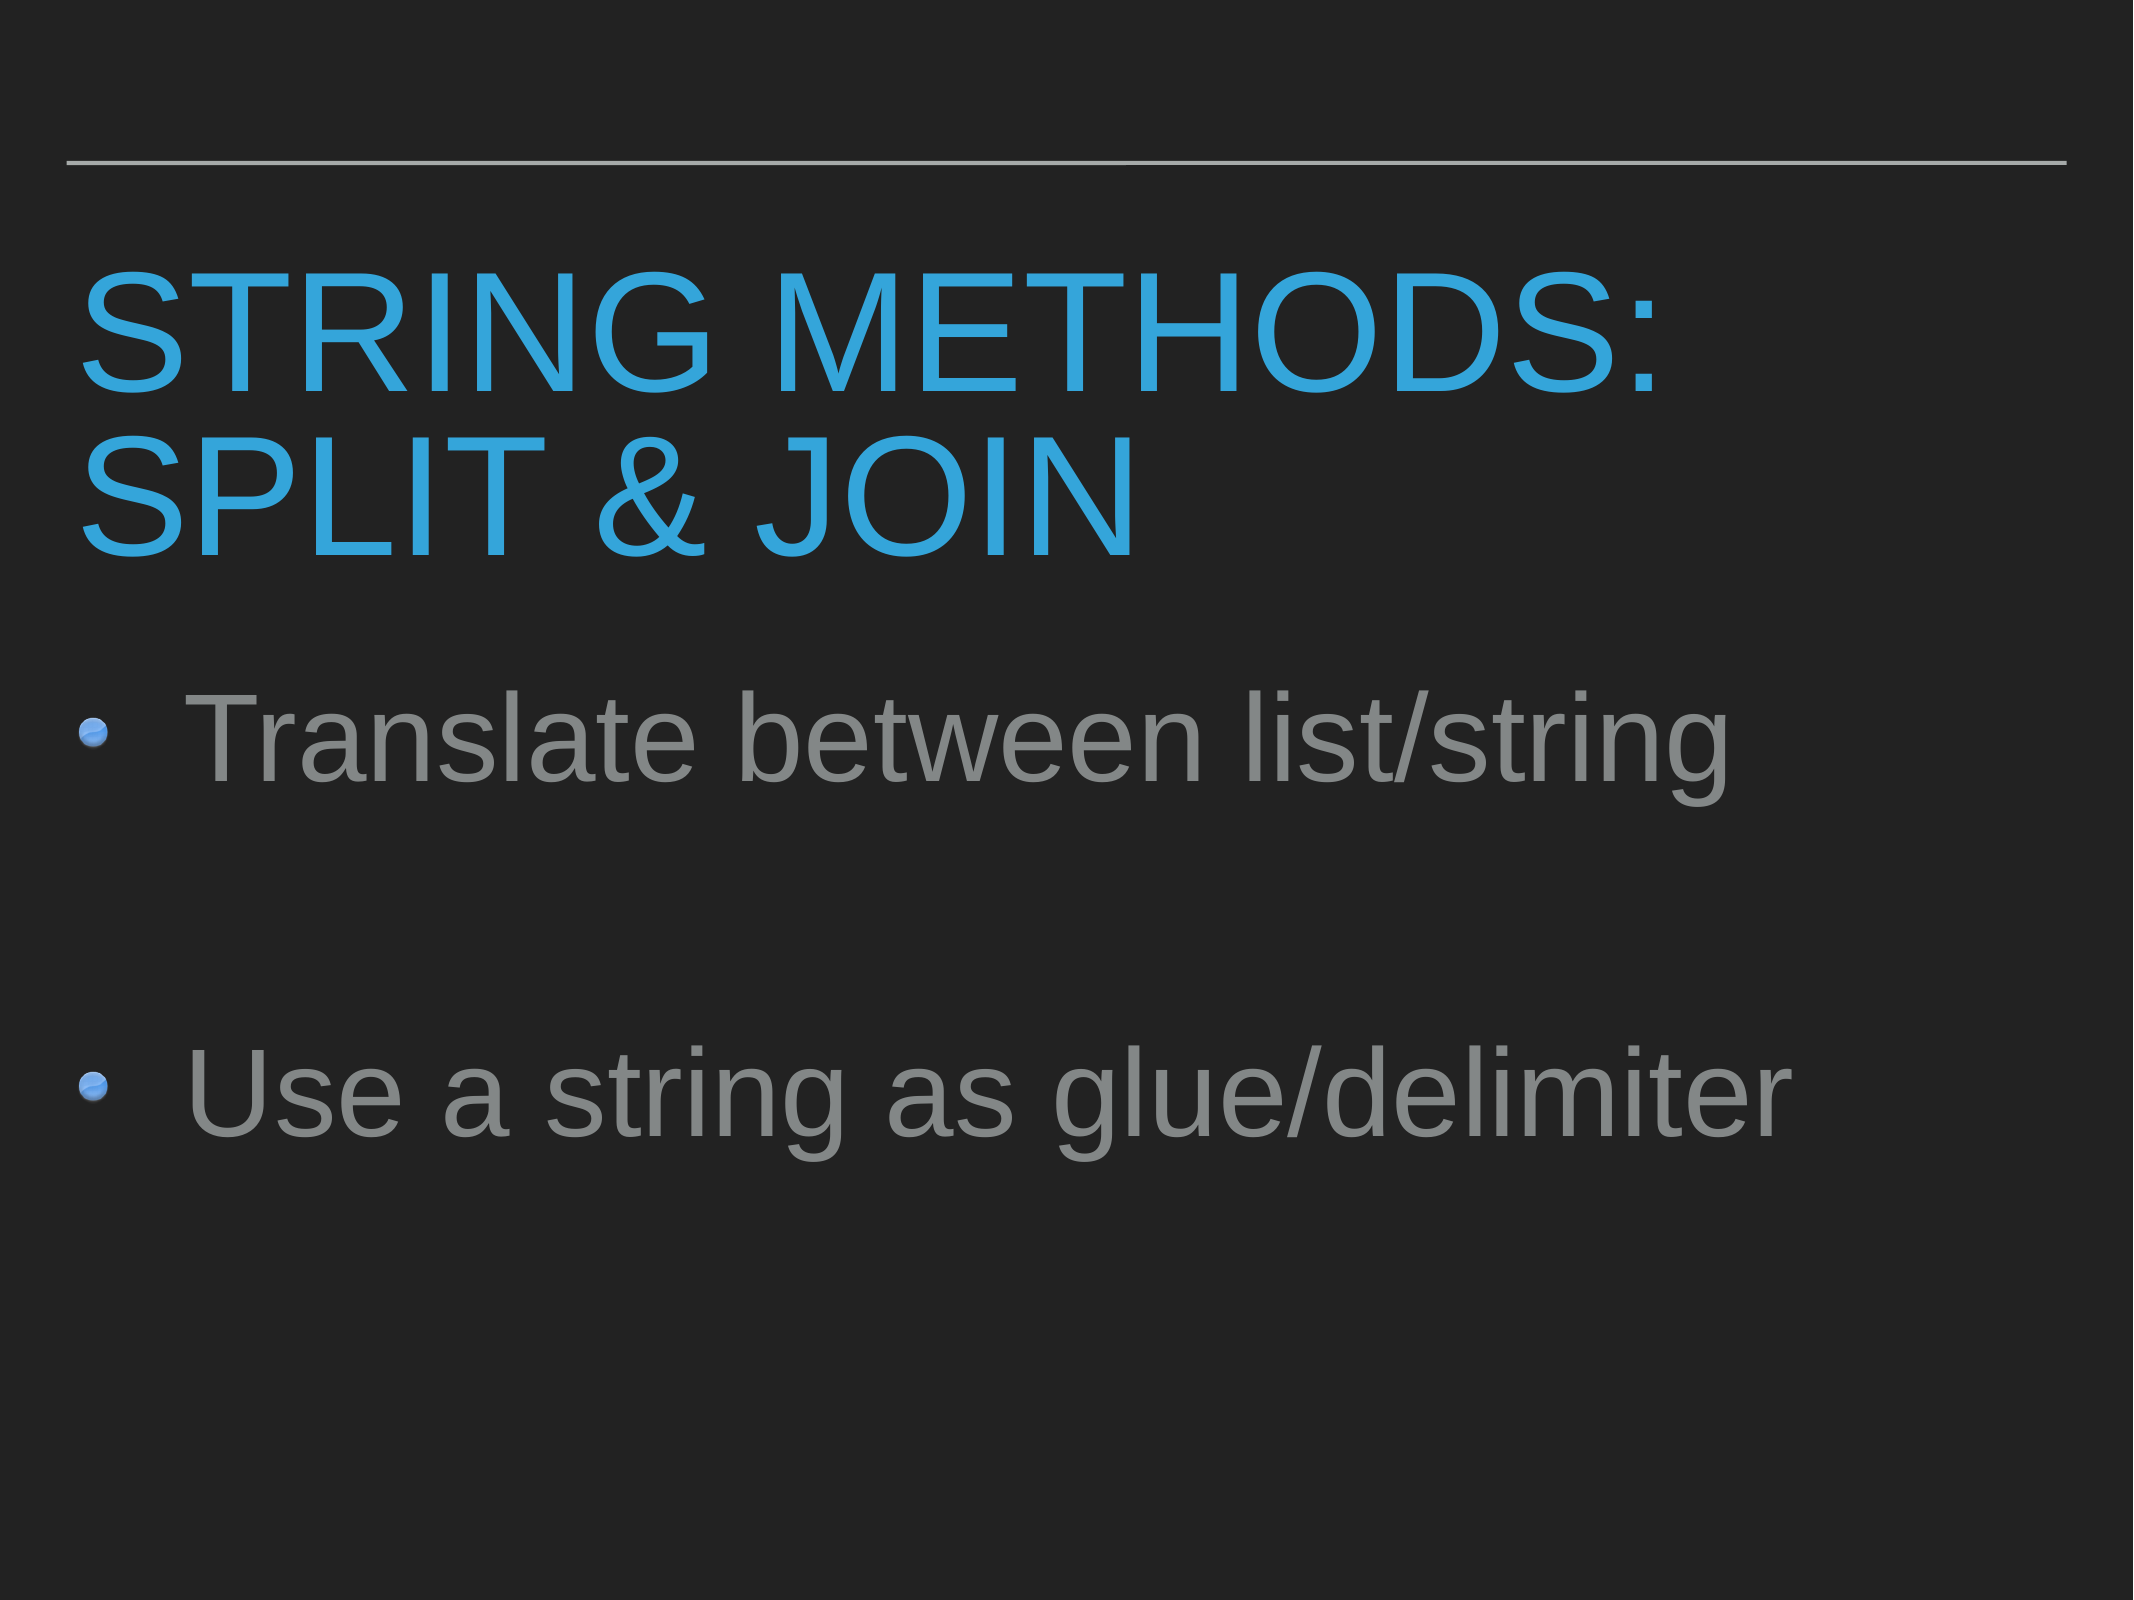

# String methods: Split & join
Translate between list/string
Use a string as glue/delimiter